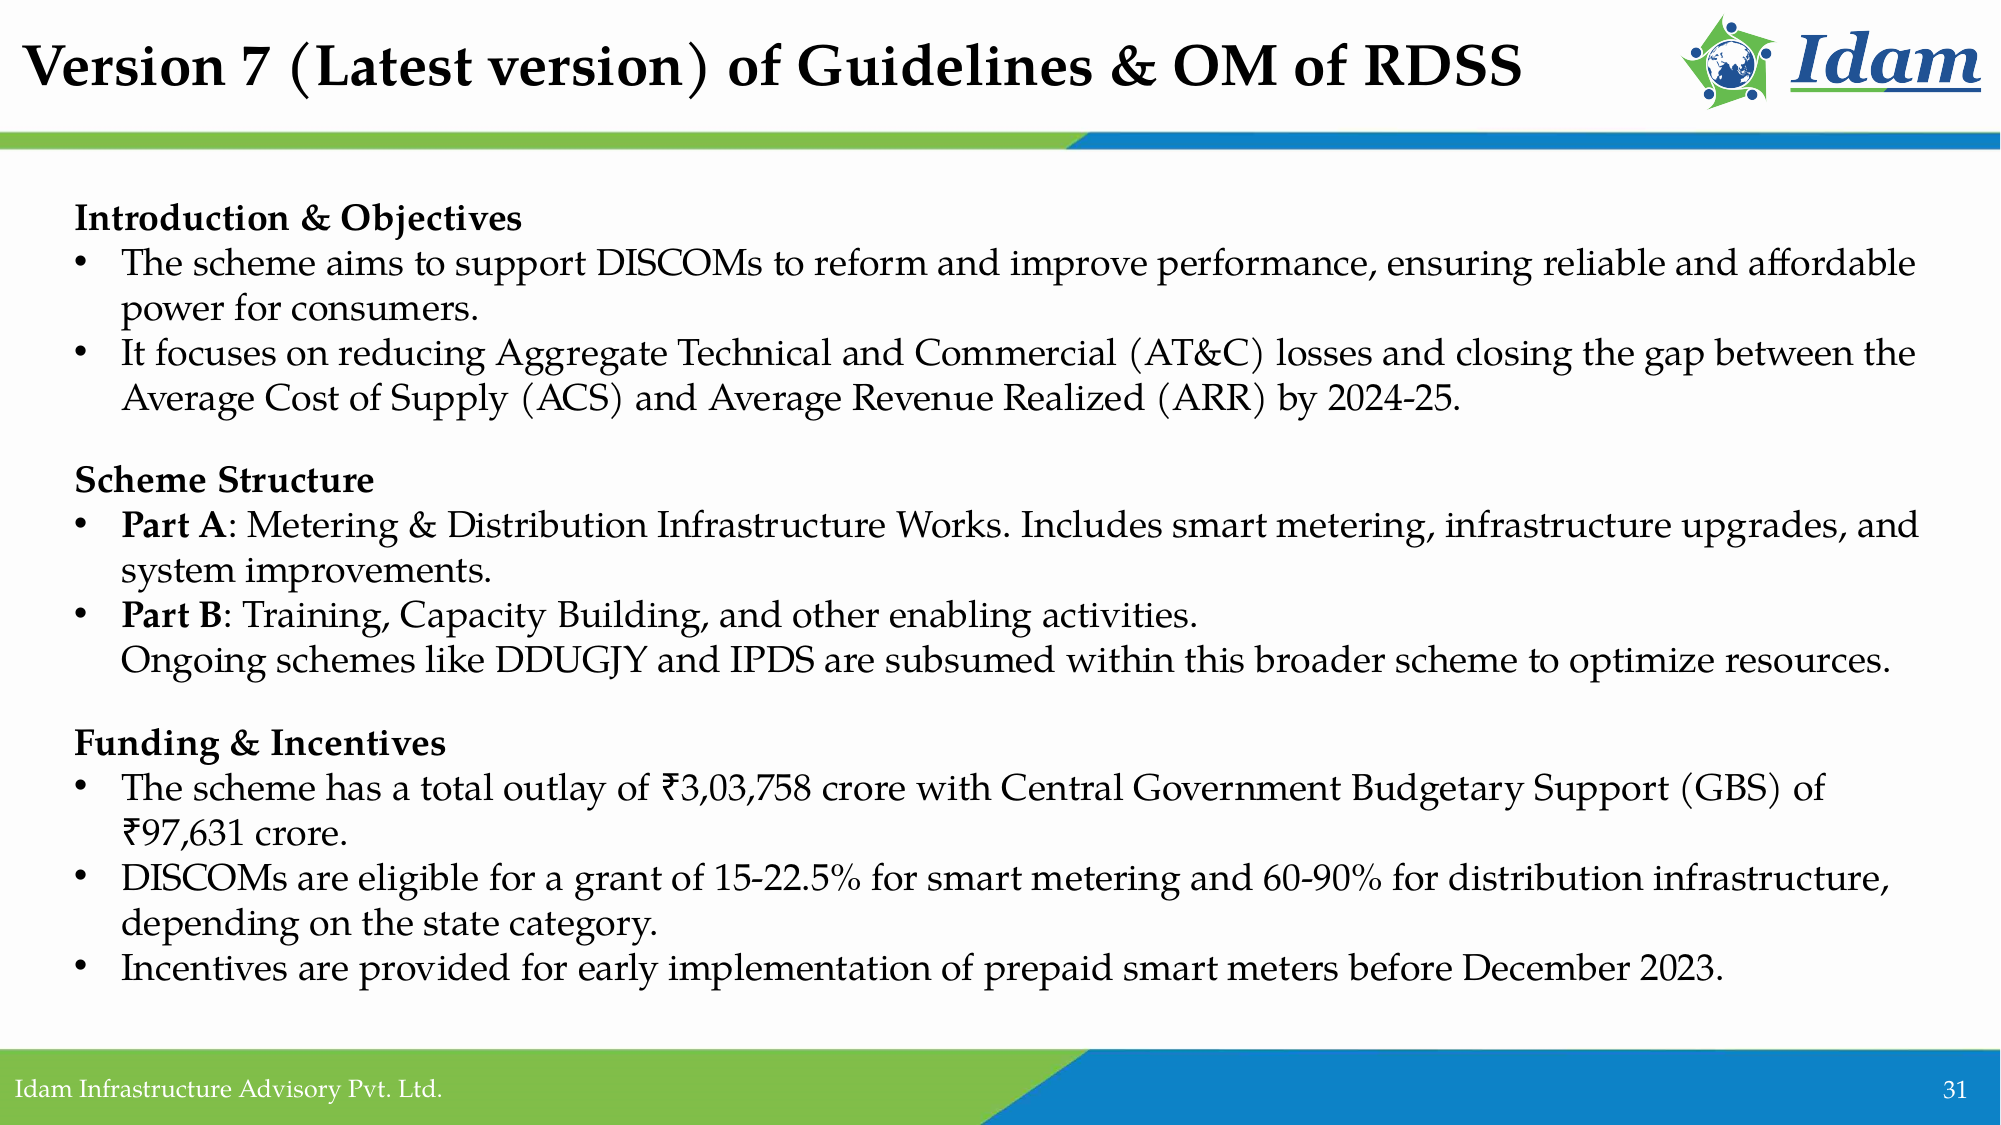

Version 7 (Latest version) of Guidelines & OM of RDSS
Introduction & Objectives
The scheme aims to support DISCOMs to reform and improve performance, ensuring reliable and affordable power for consumers.
It focuses on reducing Aggregate Technical and Commercial (AT&C) losses and closing the gap between the Average Cost of Supply (ACS) and Average Revenue Realized (ARR) by 2024-25.
Scheme Structure
Part A: Metering & Distribution Infrastructure Works. Includes smart metering, infrastructure upgrades, and system improvements.
Part B: Training, Capacity Building, and other enabling activities.
     Ongoing schemes like DDUGJY and IPDS are subsumed within this broader scheme to optimize resources.
Funding & Incentives
The scheme has a total outlay of ₹3,03,758 crore with Central Government Budgetary Support (GBS) of ₹97,631 crore.
DISCOMs are eligible for a grant of 15-22.5% for smart metering and 60-90% for distribution infrastructure, depending on the state category.
Incentives are provided for early implementation of prepaid smart meters before December 2023.
31